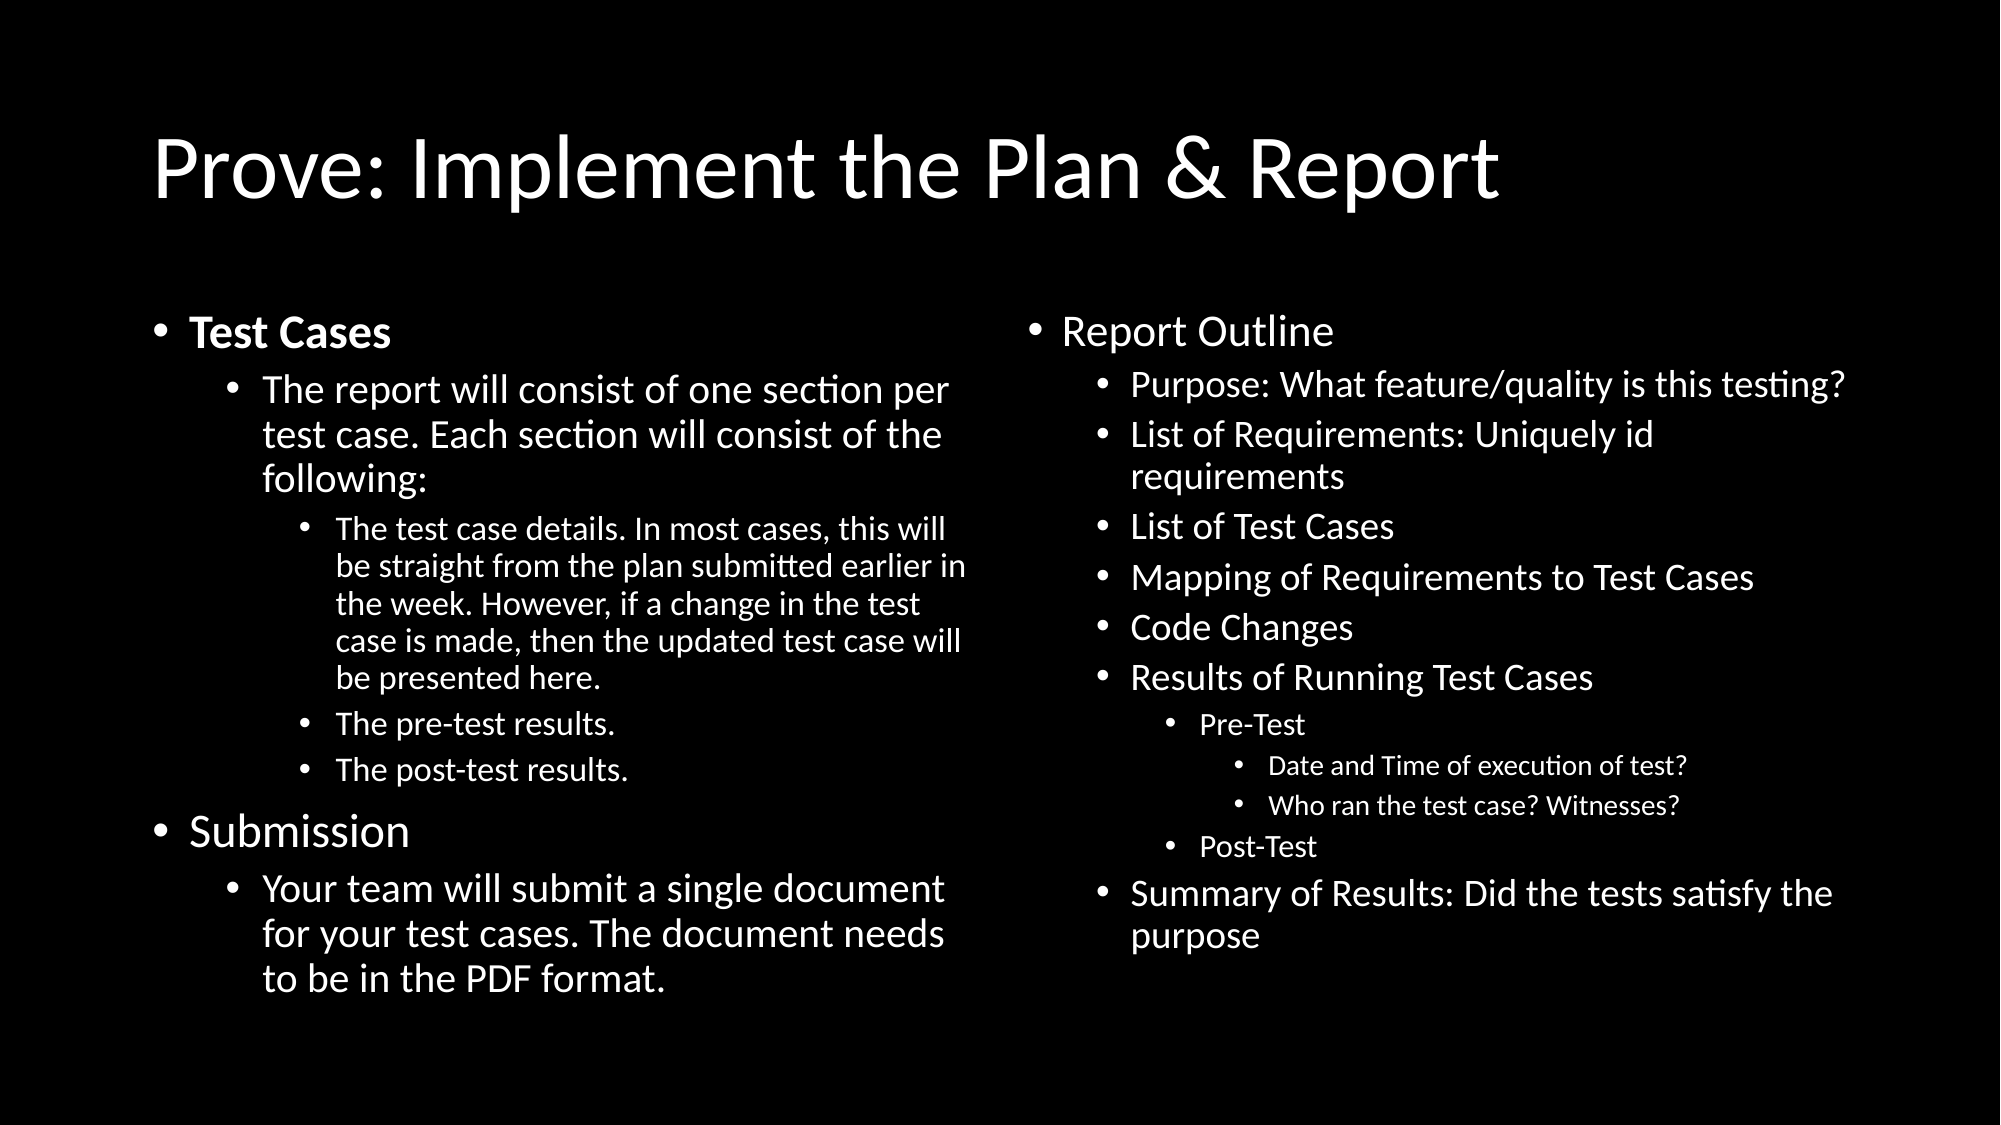

# Prove: Implement the Plan & Report
Test Cases
The report will consist of one section per test case. Each section will consist of the following:
The test case details. In most cases, this will be straight from the plan submitted earlier in the week. However, if a change in the test case is made, then the updated test case will be presented here.
The pre-test results.
The post-test results.
Submission
Your team will submit a single document for your test cases. The document needs to be in the PDF format.

Report Outline
Purpose: What feature/quality is this testing?
List of Requirements: Uniquely id requirements
List of Test Cases
Mapping of Requirements to Test Cases
Code Changes
Results of Running Test Cases
Pre-Test
Date and Time of execution of test?
Who ran the test case? Witnesses?
Post-Test
Summary of Results: Did the tests satisfy the purpose